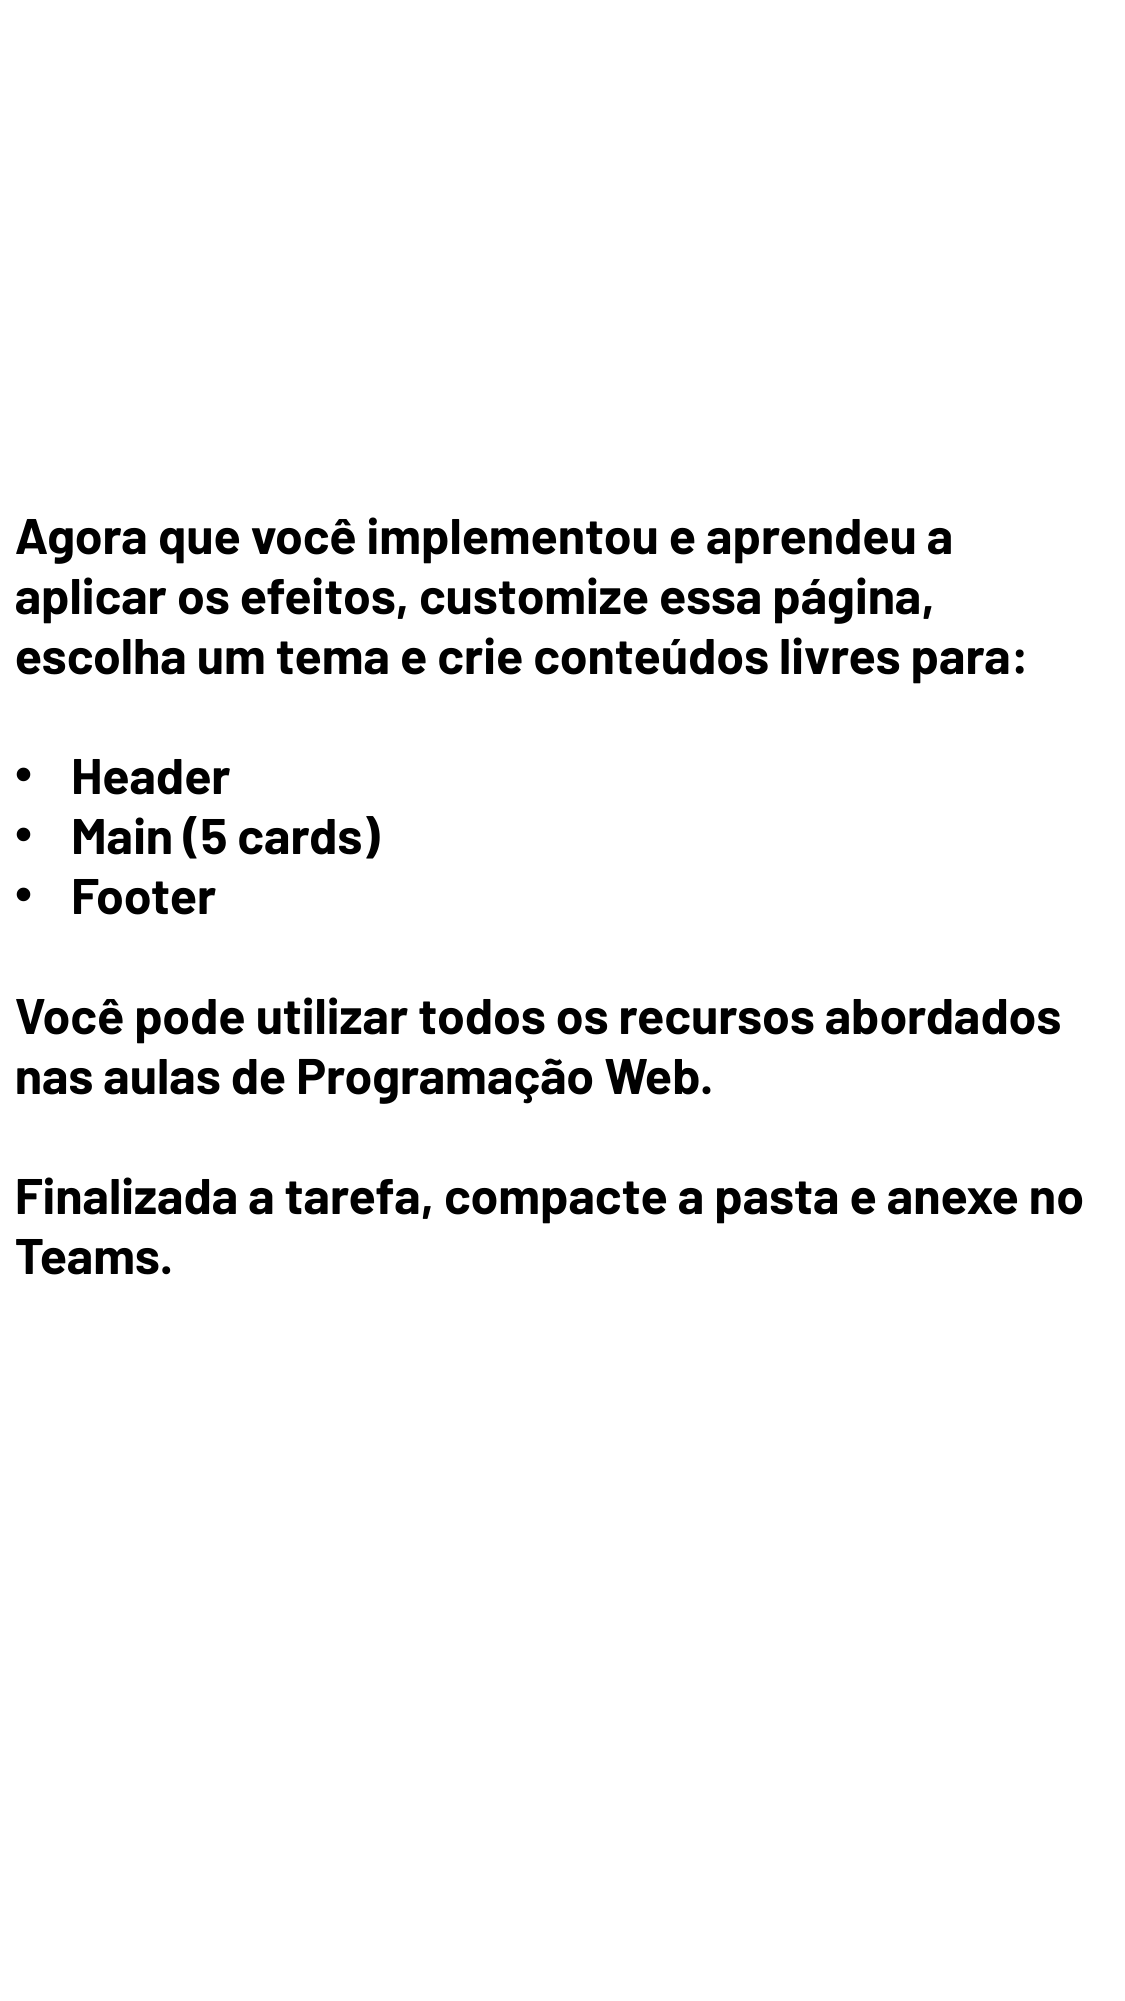

Agora que você implementou e aprendeu a aplicar os efeitos, customize essa página, escolha um tema e crie conteúdos livres para:

Header
Main (5 cards)
Footer

Você pode utilizar todos os recursos abordados nas aulas de Programação Web.

Finalizada a tarefa, compacte a pasta e anexe no Teams.